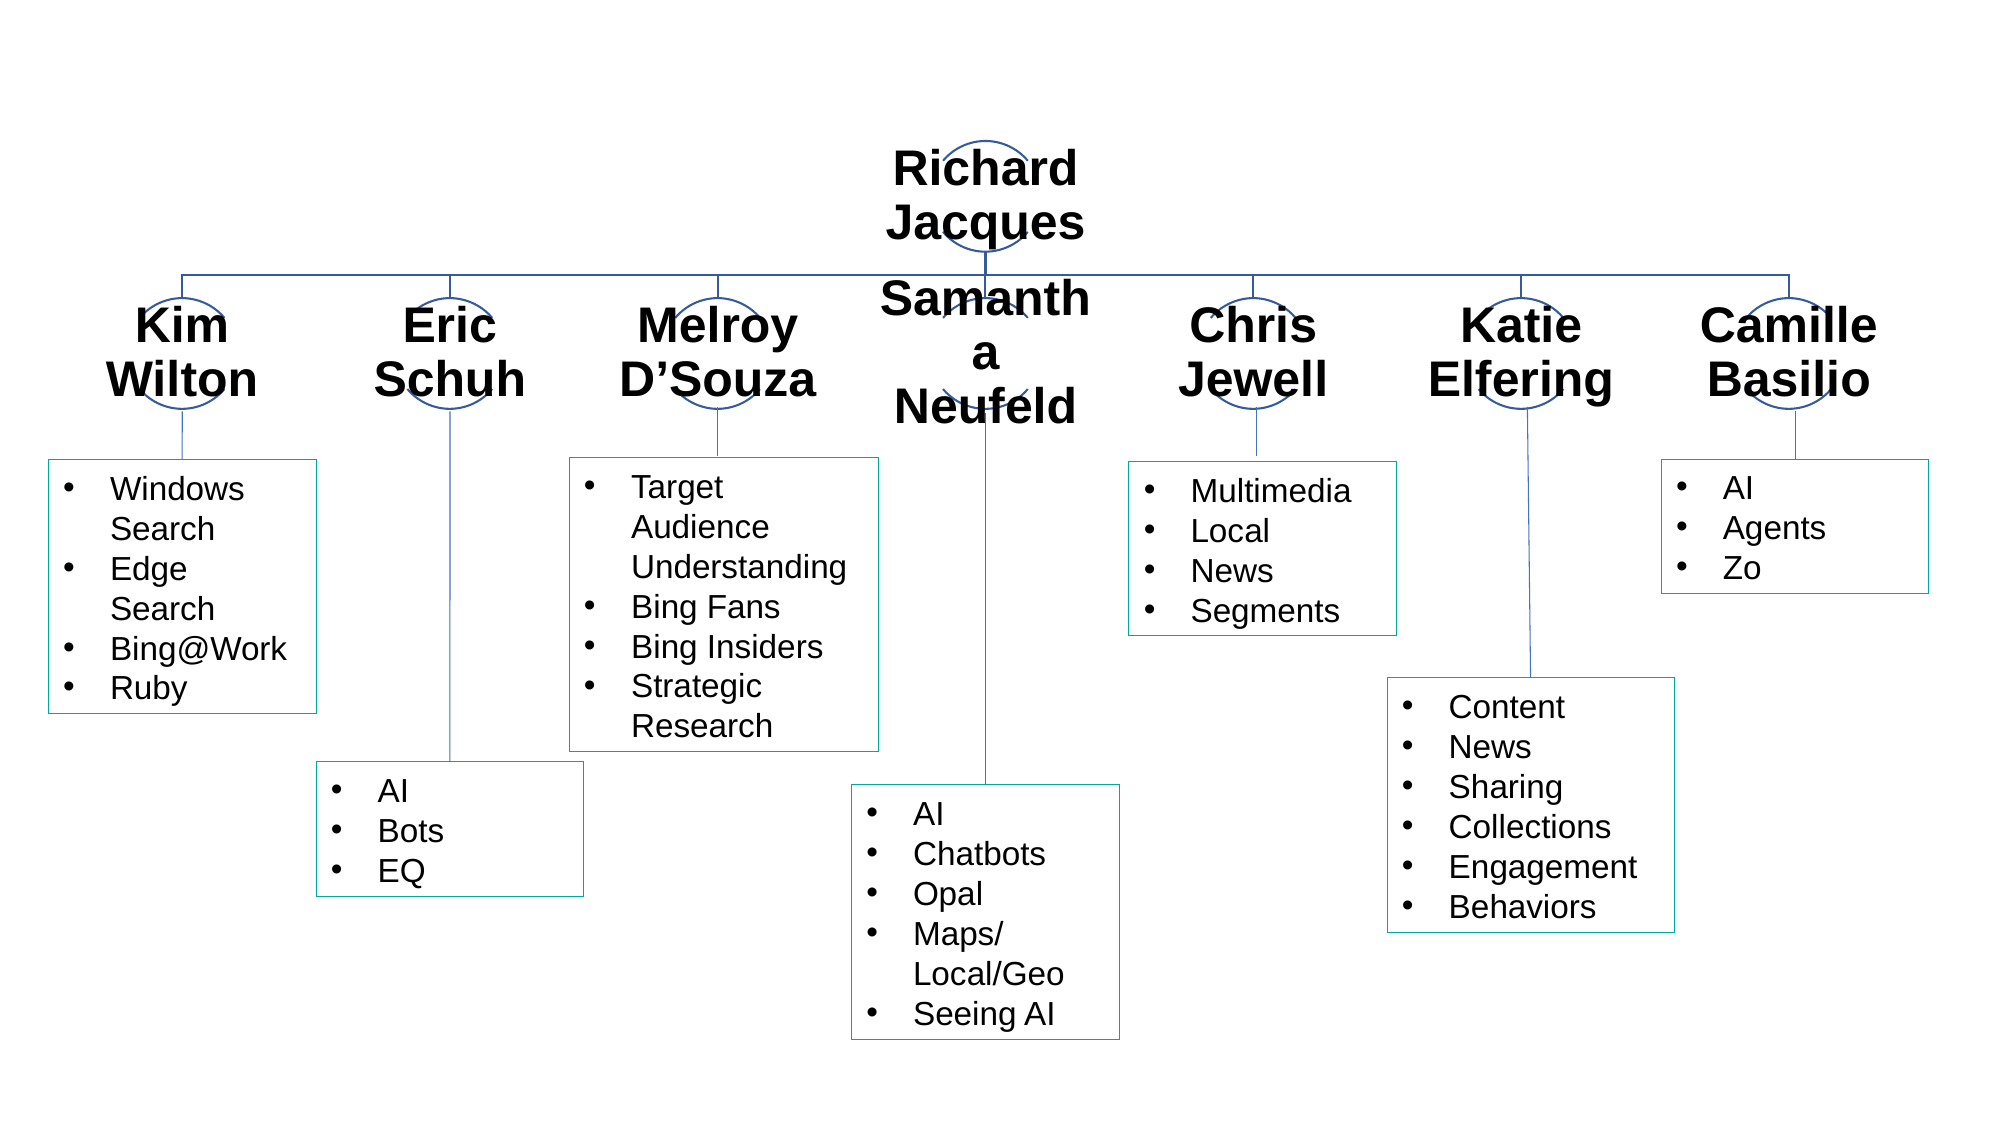

Richard Jacques
Kim Wilton
Eric Schuh
Melroy D’Souza
Samantha Neufeld
Chris Jewell
Katie Elfering
Camille Basilio
Target Audience Understanding
Bing Fans
Bing Insiders
Strategic Research
AI
Agents
Zo
Windows Search
Edge Search
Bing@Work
Ruby
Multimedia
Local
News
Segments
Content
News
Sharing
Collections
Engagement
Behaviors
AI
Bots
EQ
AI
Chatbots
Opal
Maps/Local/Geo
Seeing AI